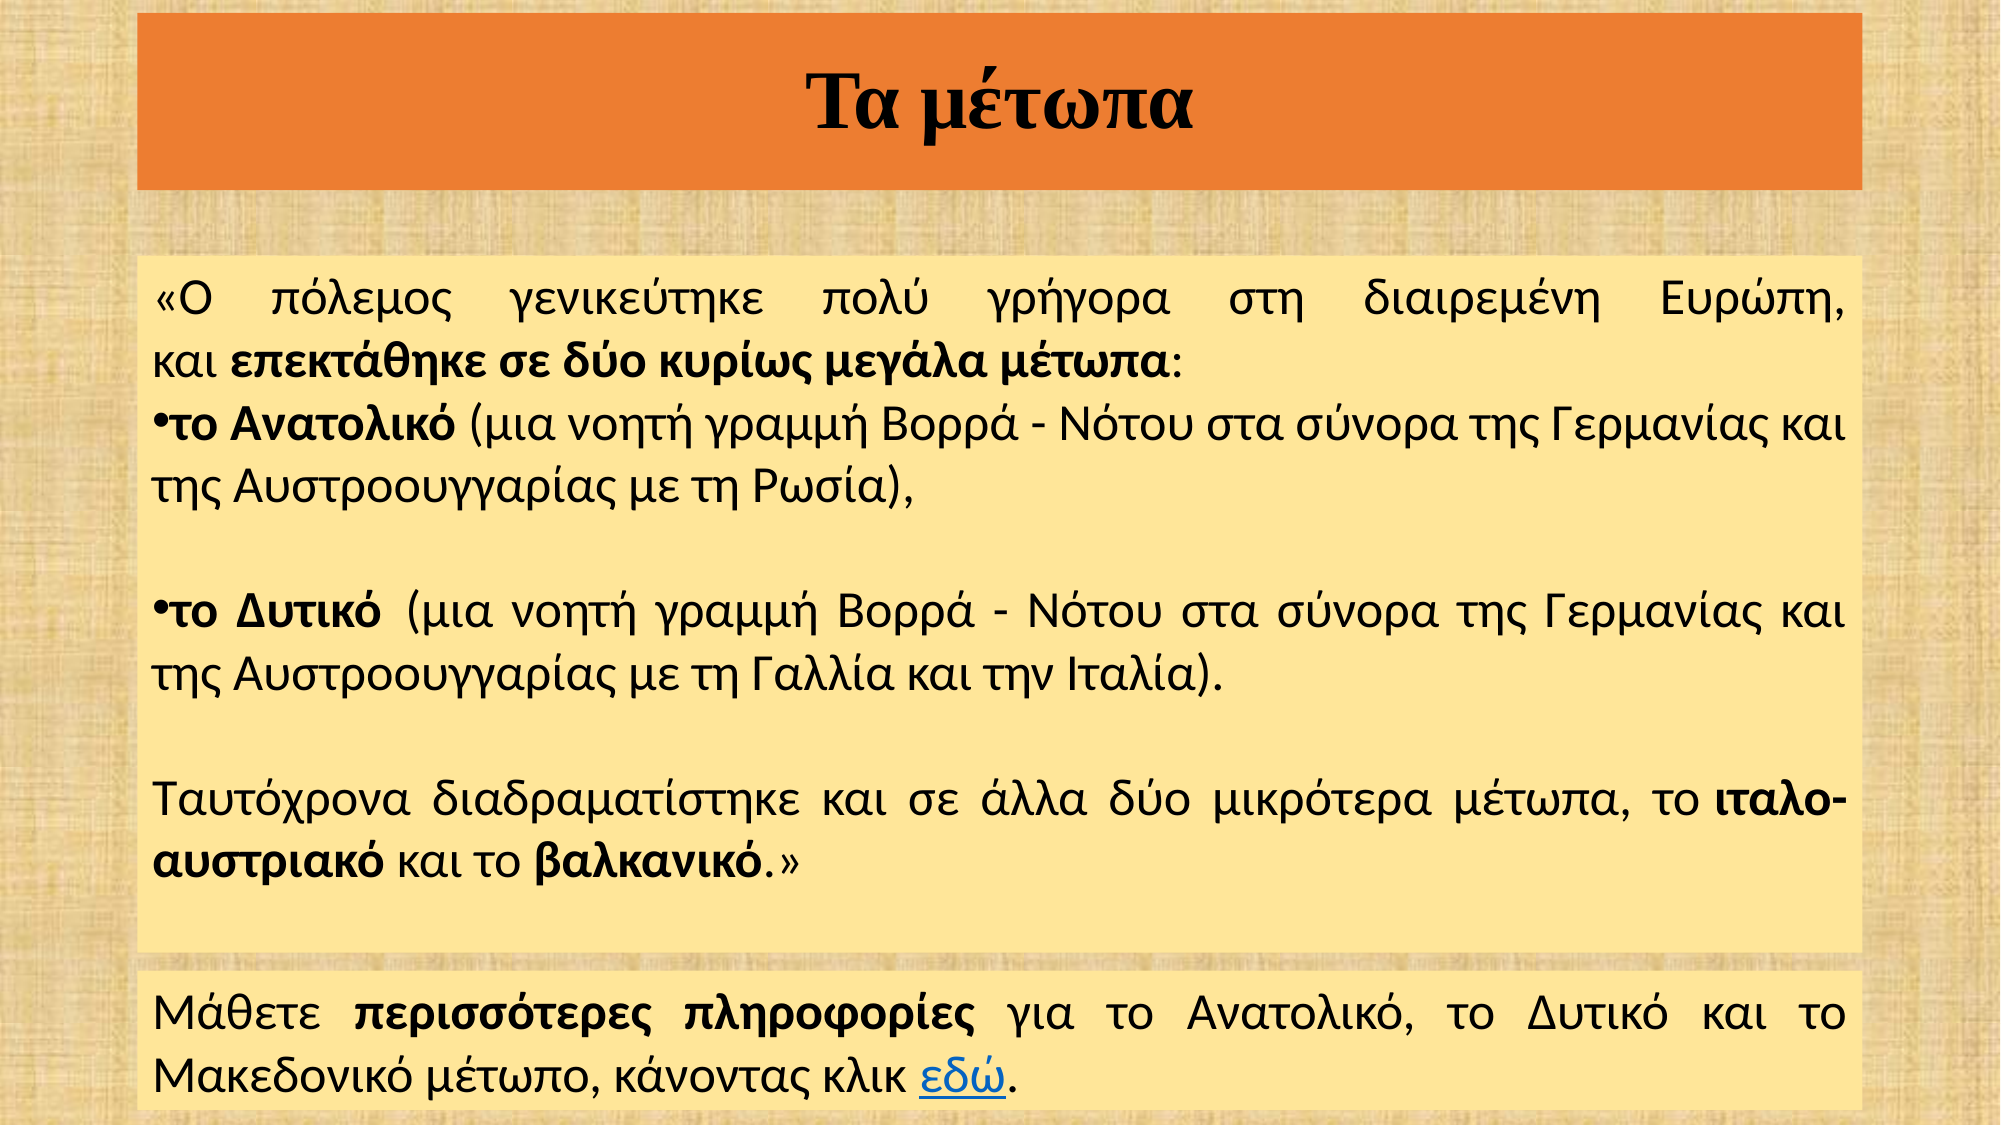

# Τα μέτωπα
«Ο πόλεμος γενικεύτηκε πολύ γρήγορα στη διαιρεμένη Ευρώπη, και επεκτάθηκε σε δύο κυρίως μεγάλα μέτωπα:
το Ανατολικό (μια νοητή γραμμή Βορρά - Νότου στα σύνορα της Γερμανίας και της Αυστροουγγαρίας με τη Ρωσία),

το Δυτικό  (μια νοητή γραμμή Βορρά - Νότου στα σύνορα της Γερμανίας και της Αυστροουγγαρίας με τη Γαλλία και την Ιταλία).
​Ταυτόχρονα διαδραματίστηκε και σε άλλα δύο μικρότερα μέτωπα, το ιταλο-αυστριακό και το βαλκανικό.»

Μάθετε περισσότερες πληροφορίες για το Ανατολικό, το Δυτικό και το Μακεδονικό μέτωπο, κάνοντας κλικ εδώ.